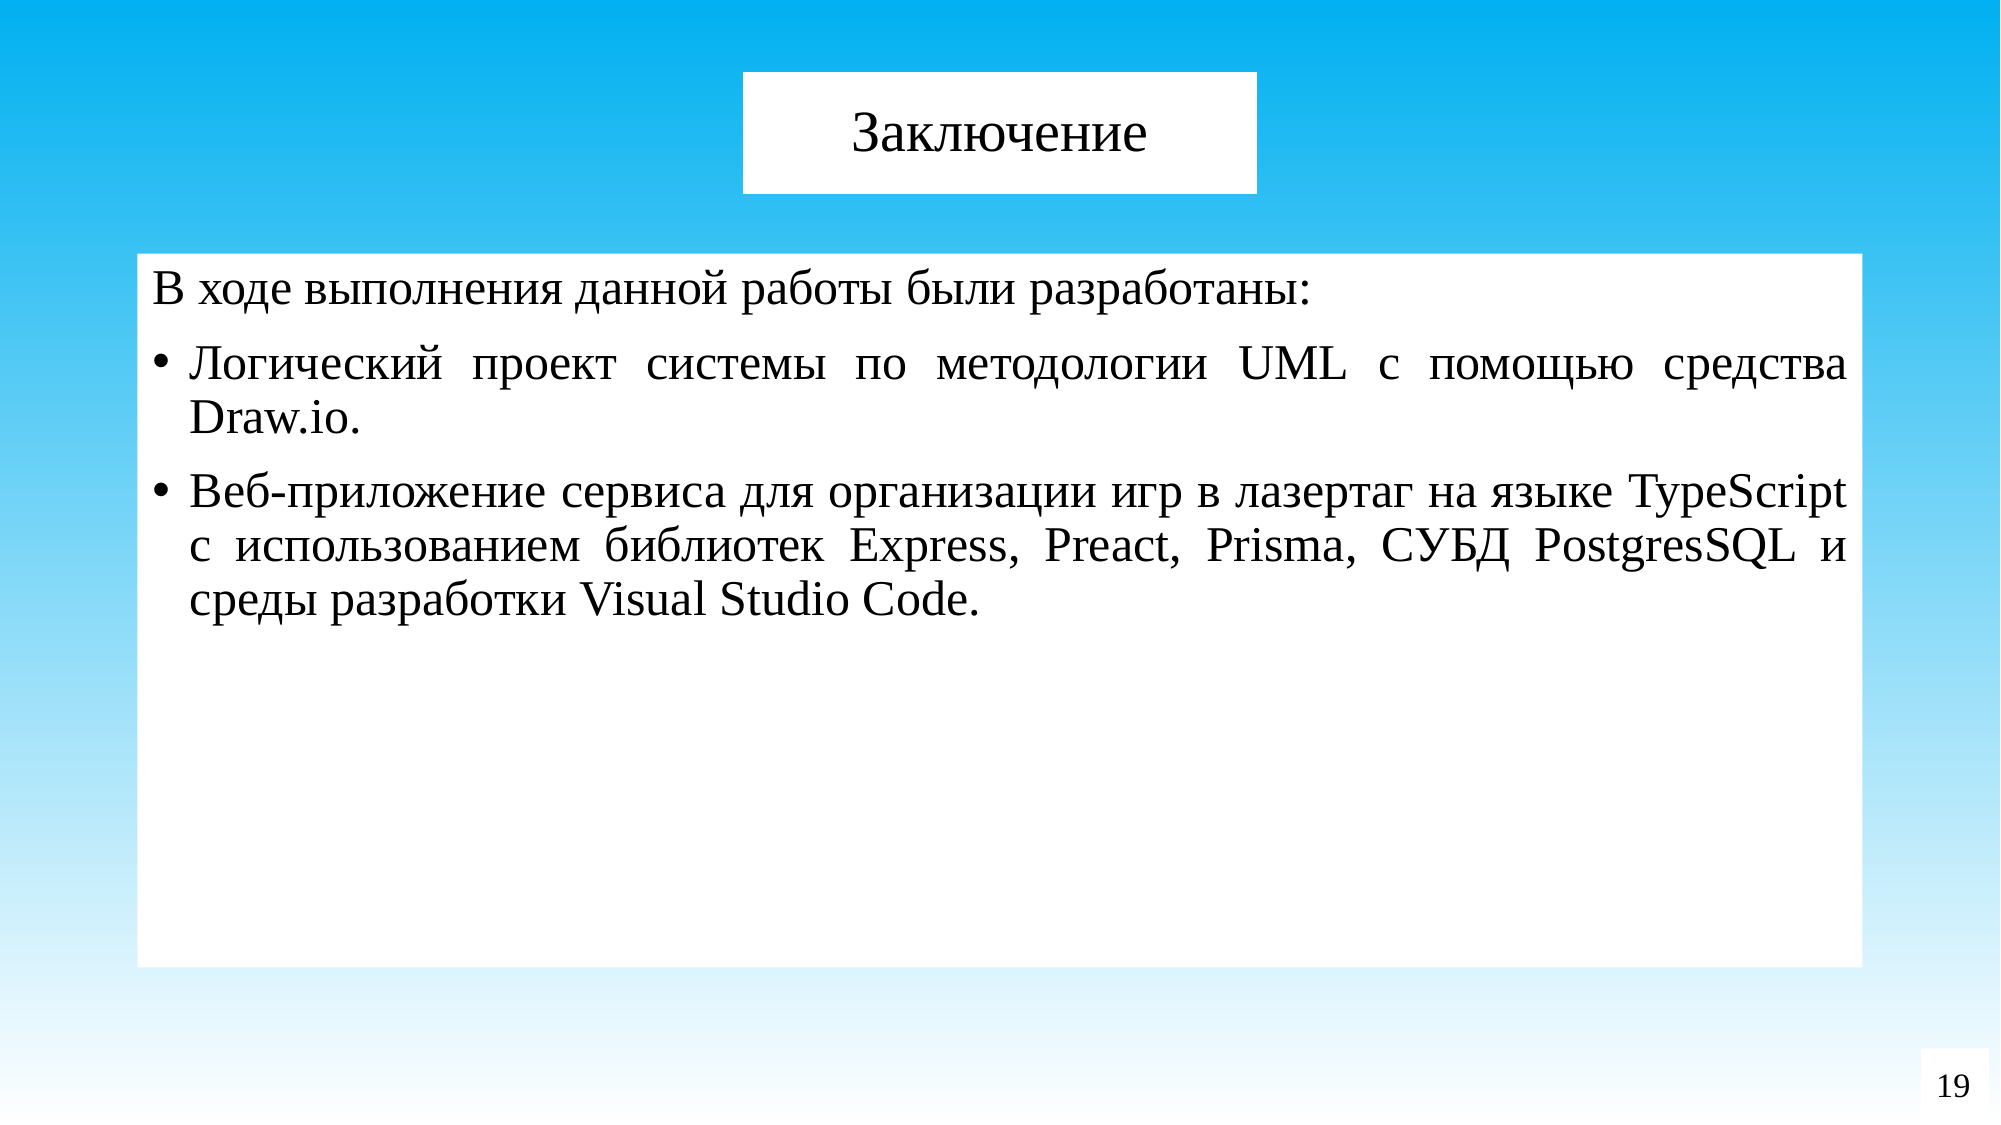

# Заключение
В ходе выполнения данной работы были разработаны:
Логический проект системы по методологии UML с помощью средства Draw.io.
Веб-приложение сервиса для организации игр в лазертаг на языке TypeScript с использованием библиотек Express, Preact, Prisma, СУБД PostgresSQL и среды разработки Visual Studio Code.

19